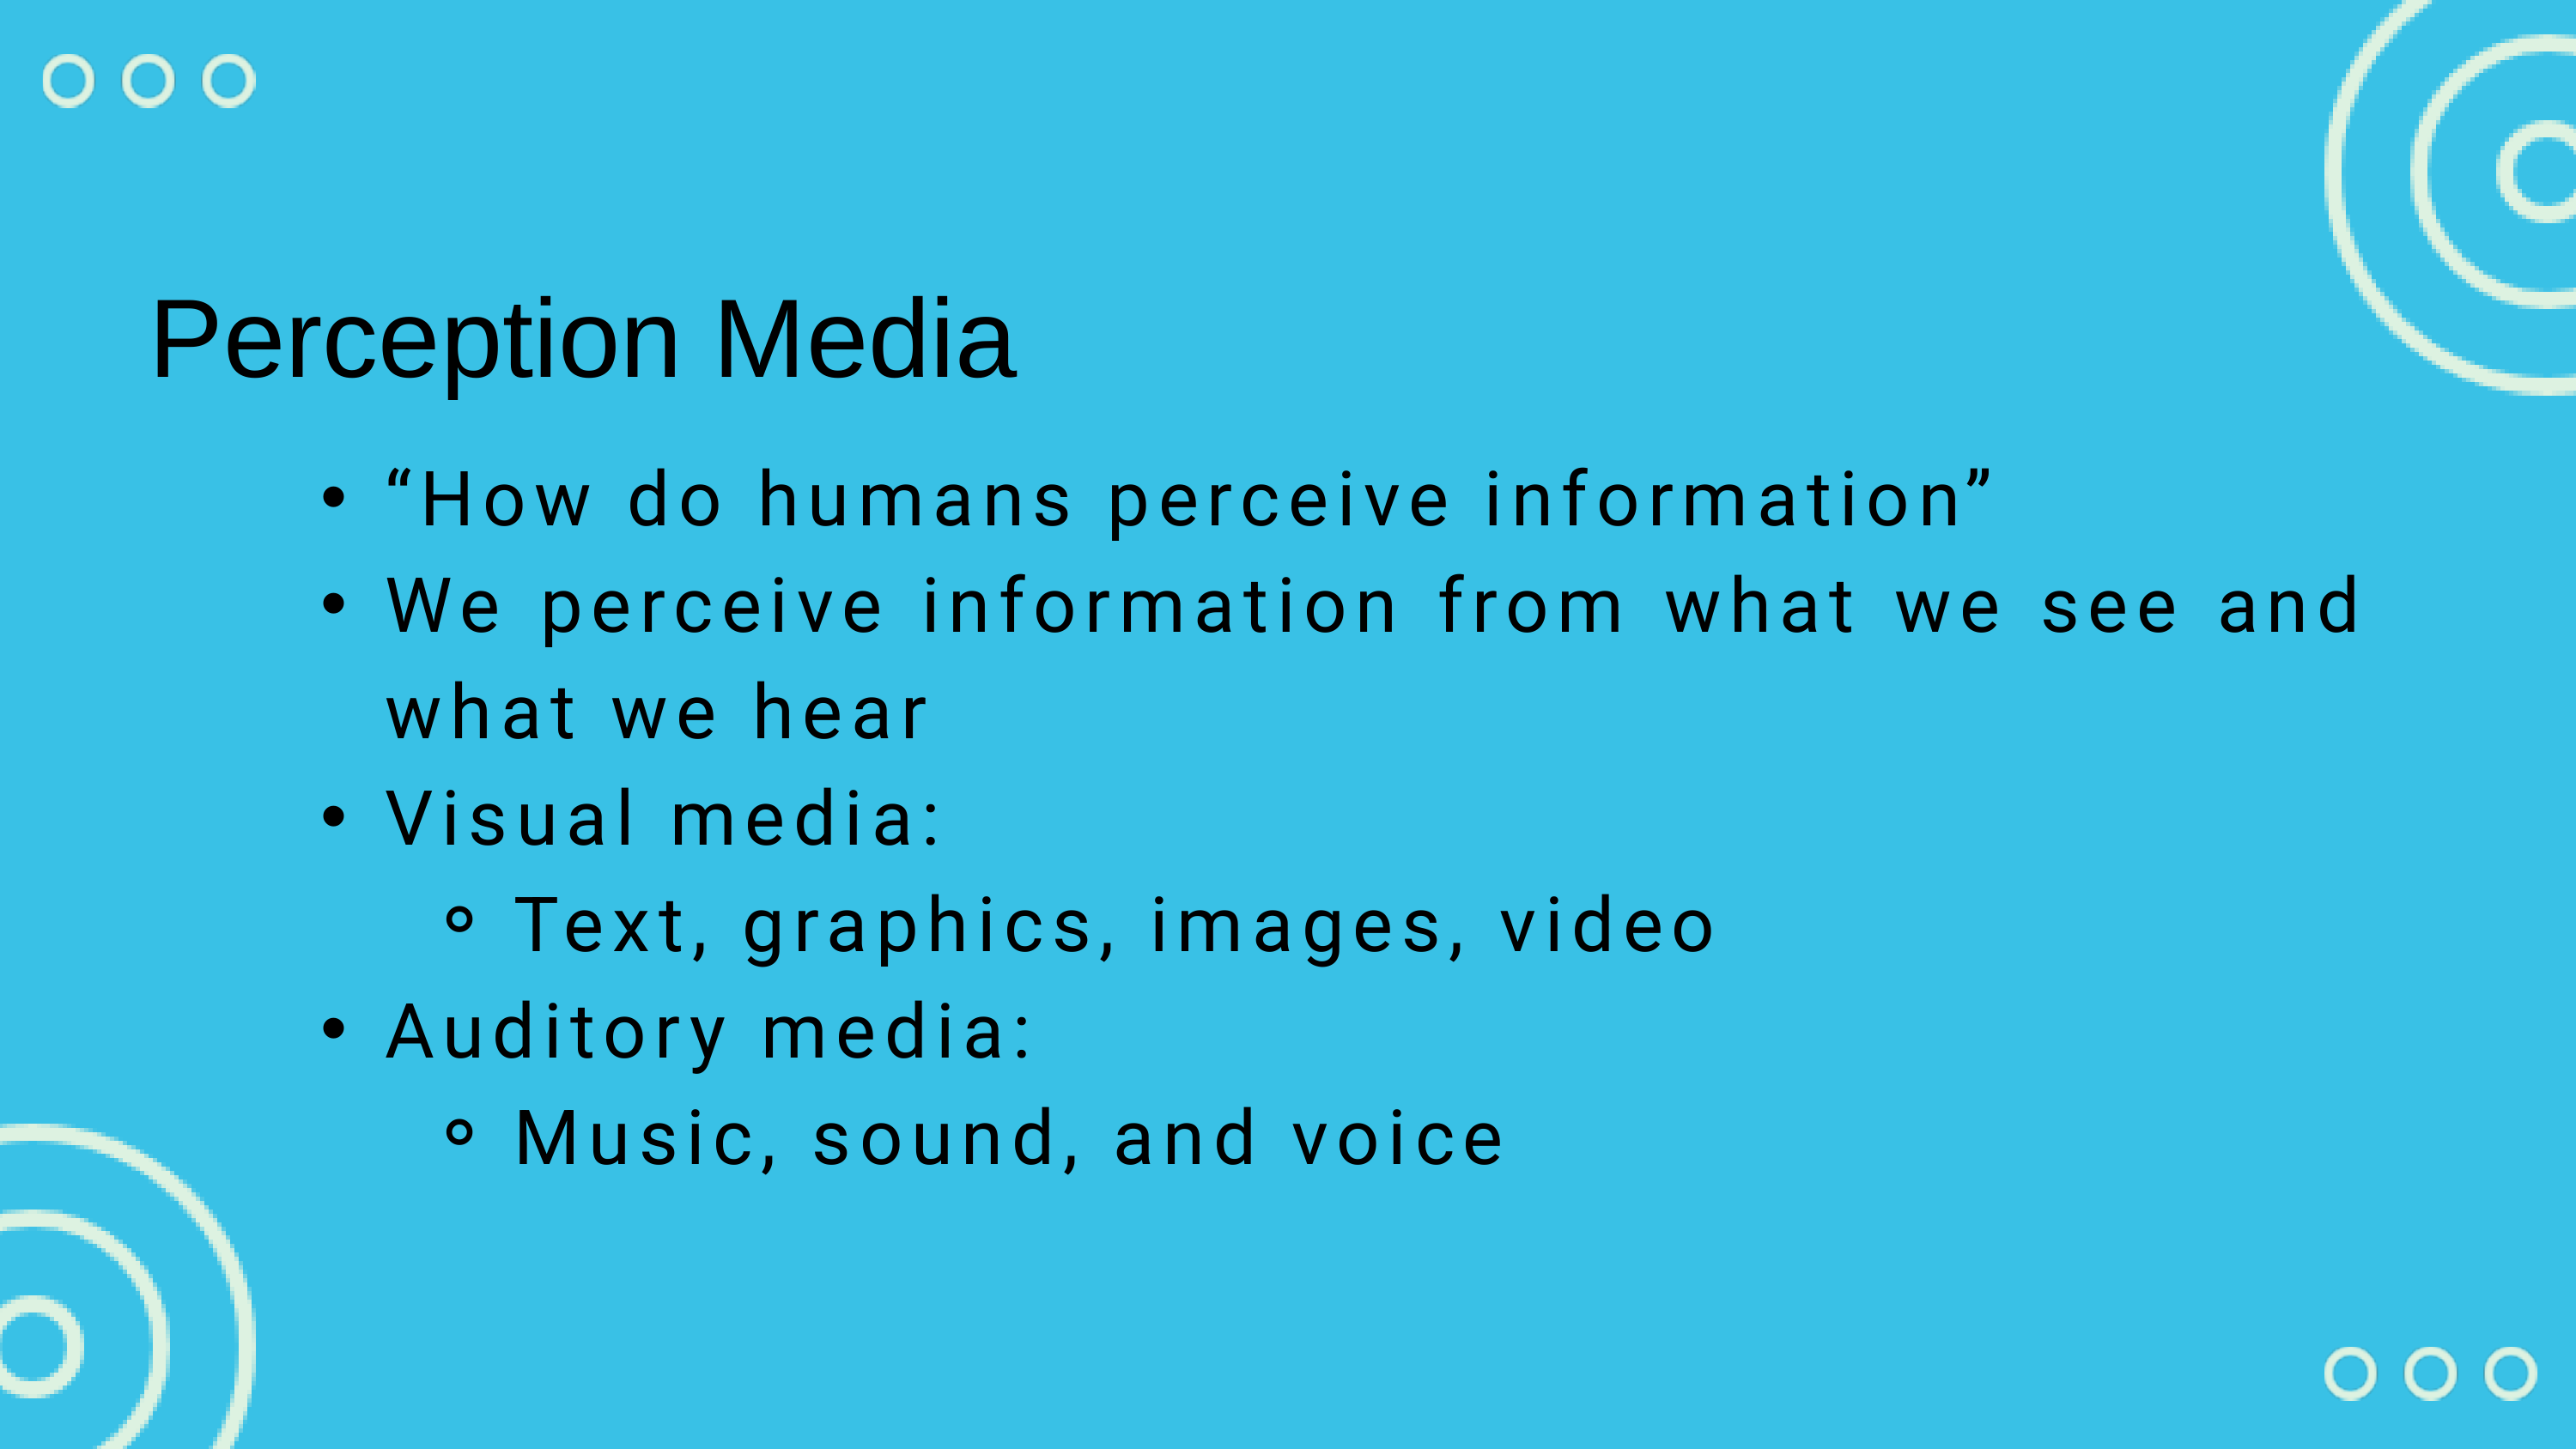

Perception Media
“How do humans perceive information”
We perceive information from what we see and what we hear
Visual media:
Text, graphics, images, video
Auditory media:
Music, sound, and voice